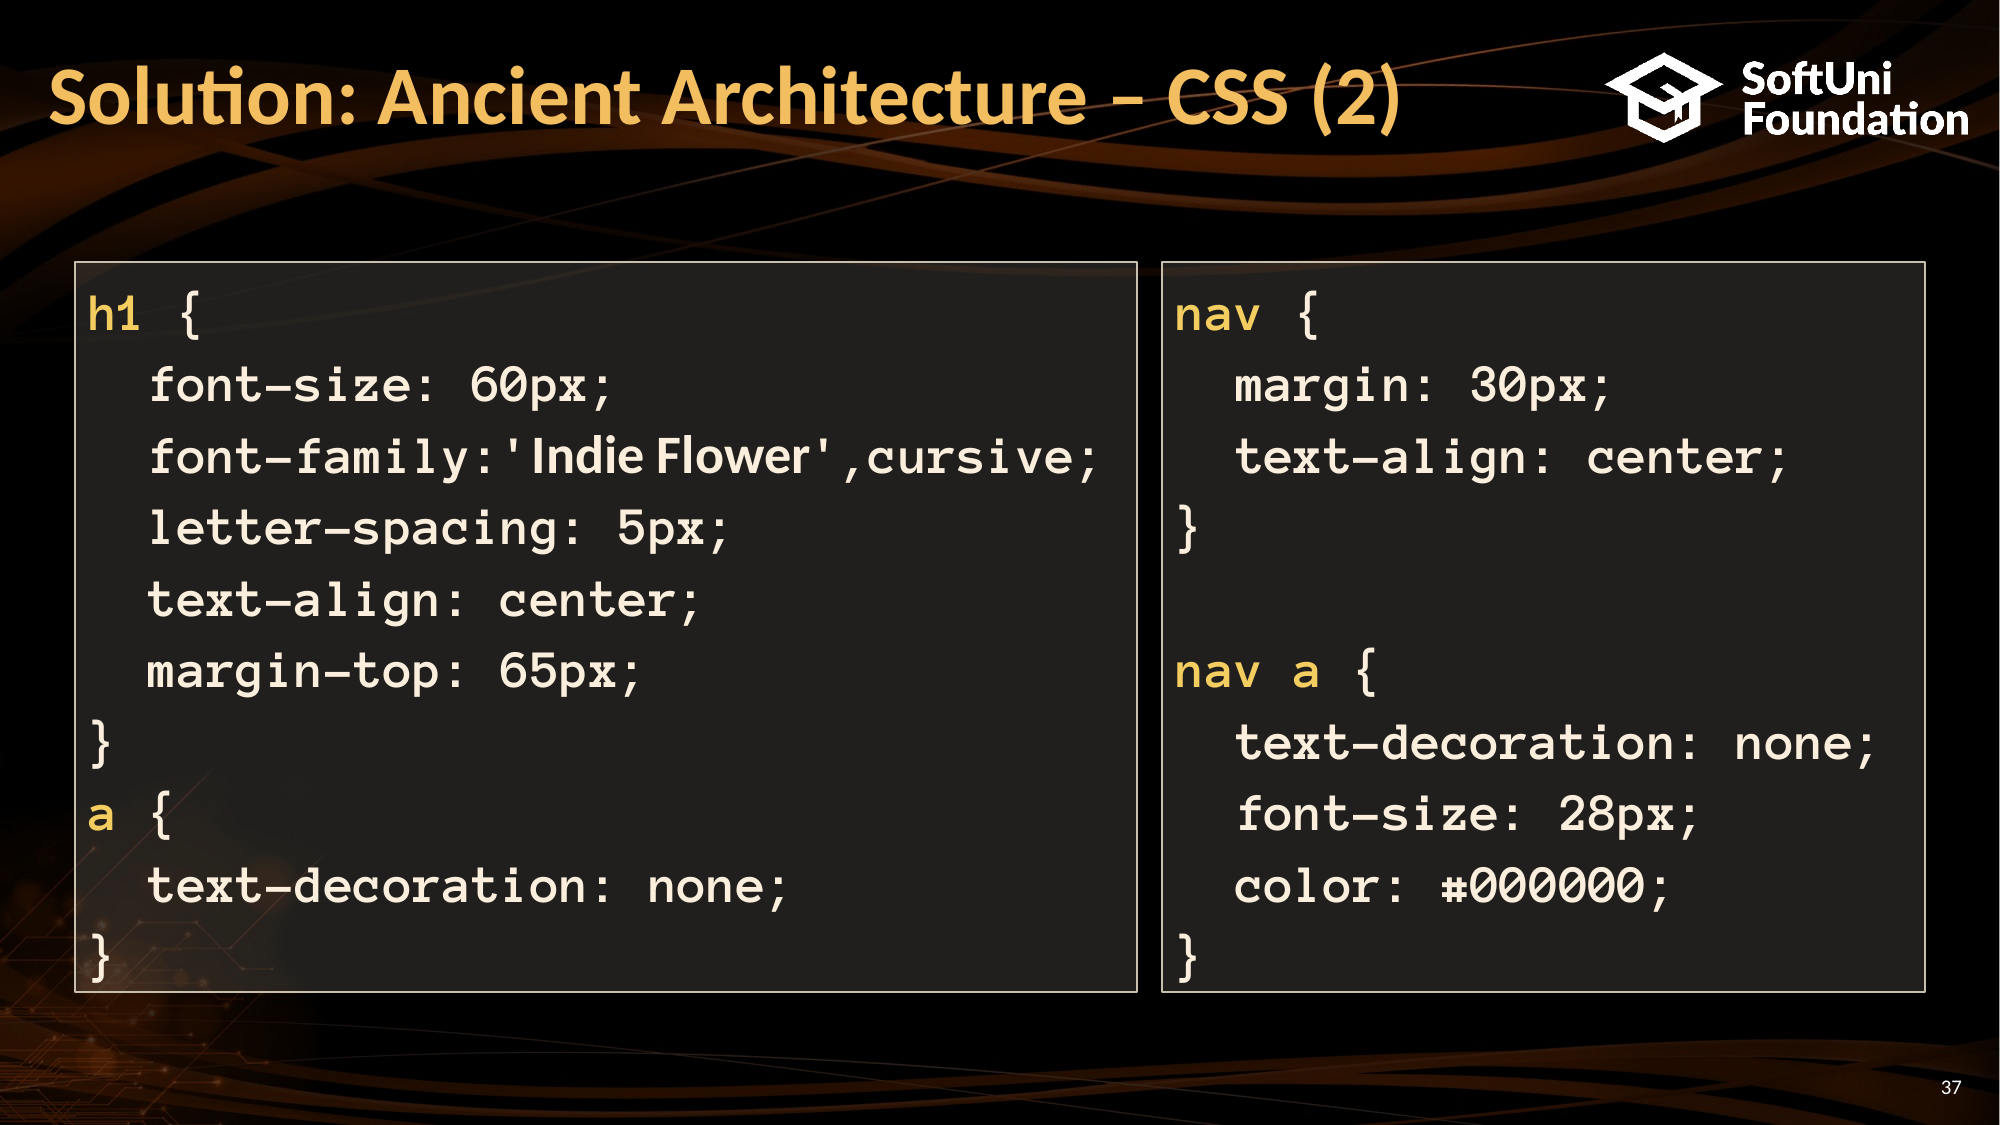

# Solution: Ancient Architecture – CSS (2)
h1 {
  font-size: 60px;
  font-family:'Indie Flower',cursive;
  letter-spacing: 5px;
  text-align: center;
  margin-top: 65px;
}
a {
  text-decoration: none;
}
nav {
  margin: 30px;
  text-align: center;
}

nav a {
  text-decoration: none;
  font-size: 28px;
  color: #000000;
}
37